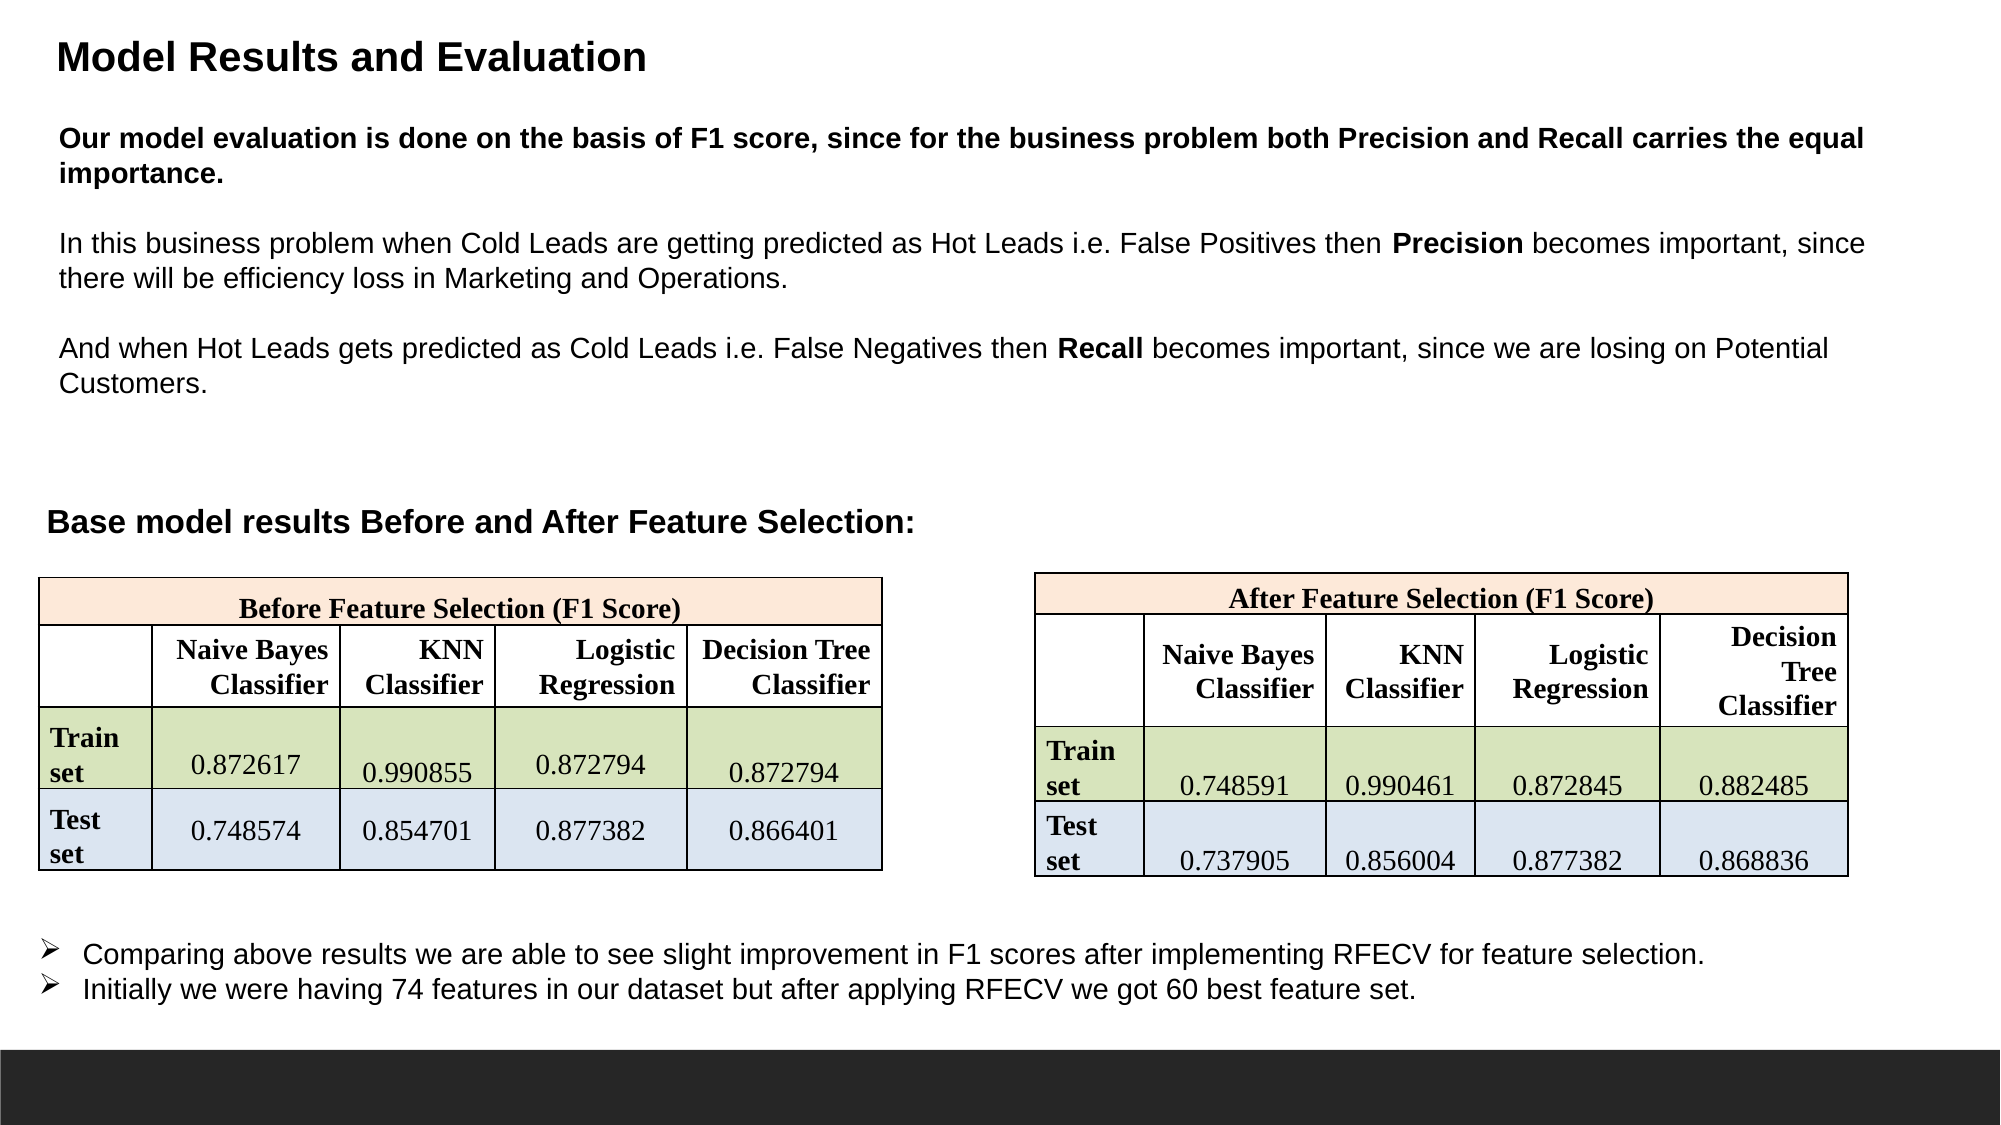

Model Results and Evaluation
Our model evaluation is done on the basis of F1 score, since for the business problem both Precision and Recall carries the equal importance.

In this business problem when Cold Leads are getting predicted as Hot Leads i.e. False Positives then Precision becomes important, since there will be efficiency loss in Marketing and Operations.

And when Hot Leads gets predicted as Cold Leads i.e. False Negatives then Recall becomes important, since we are losing on Potential Customers.

Base model results Before and After Feature Selection:
| After Feature Selection (F1 Score) |  |  |  |  |
| --- | --- | --- | --- | --- |
|  | Naive Bayes Classifier | KNN Classifier | Logistic Regression | Decision Tree Classifier |
| Train set | 0.748591 | 0.990461 | 0.872845 | 0.882485 |
| Test set | 0.737905 | 0.856004 | 0.877382 | 0.868836 |
| Before Feature Selection (F1 Score) |  |  |  |  |
| --- | --- | --- | --- | --- |
|  | Naive Bayes Classifier | KNN Classifier | Logistic Regression | Decision Tree Classifier |
| Train set | 0.872617 | 0.990855 | 0.872794 | 0.872794 |
| Test set | 0.748574 | 0.854701 | 0.877382 | 0.866401 |
 Comparing above results we are able to see slight improvement in F1 scores after implementing RFECV for feature selection.
 Initially we were having 74 features in our dataset but after applying RFECV we got 60 best feature set.